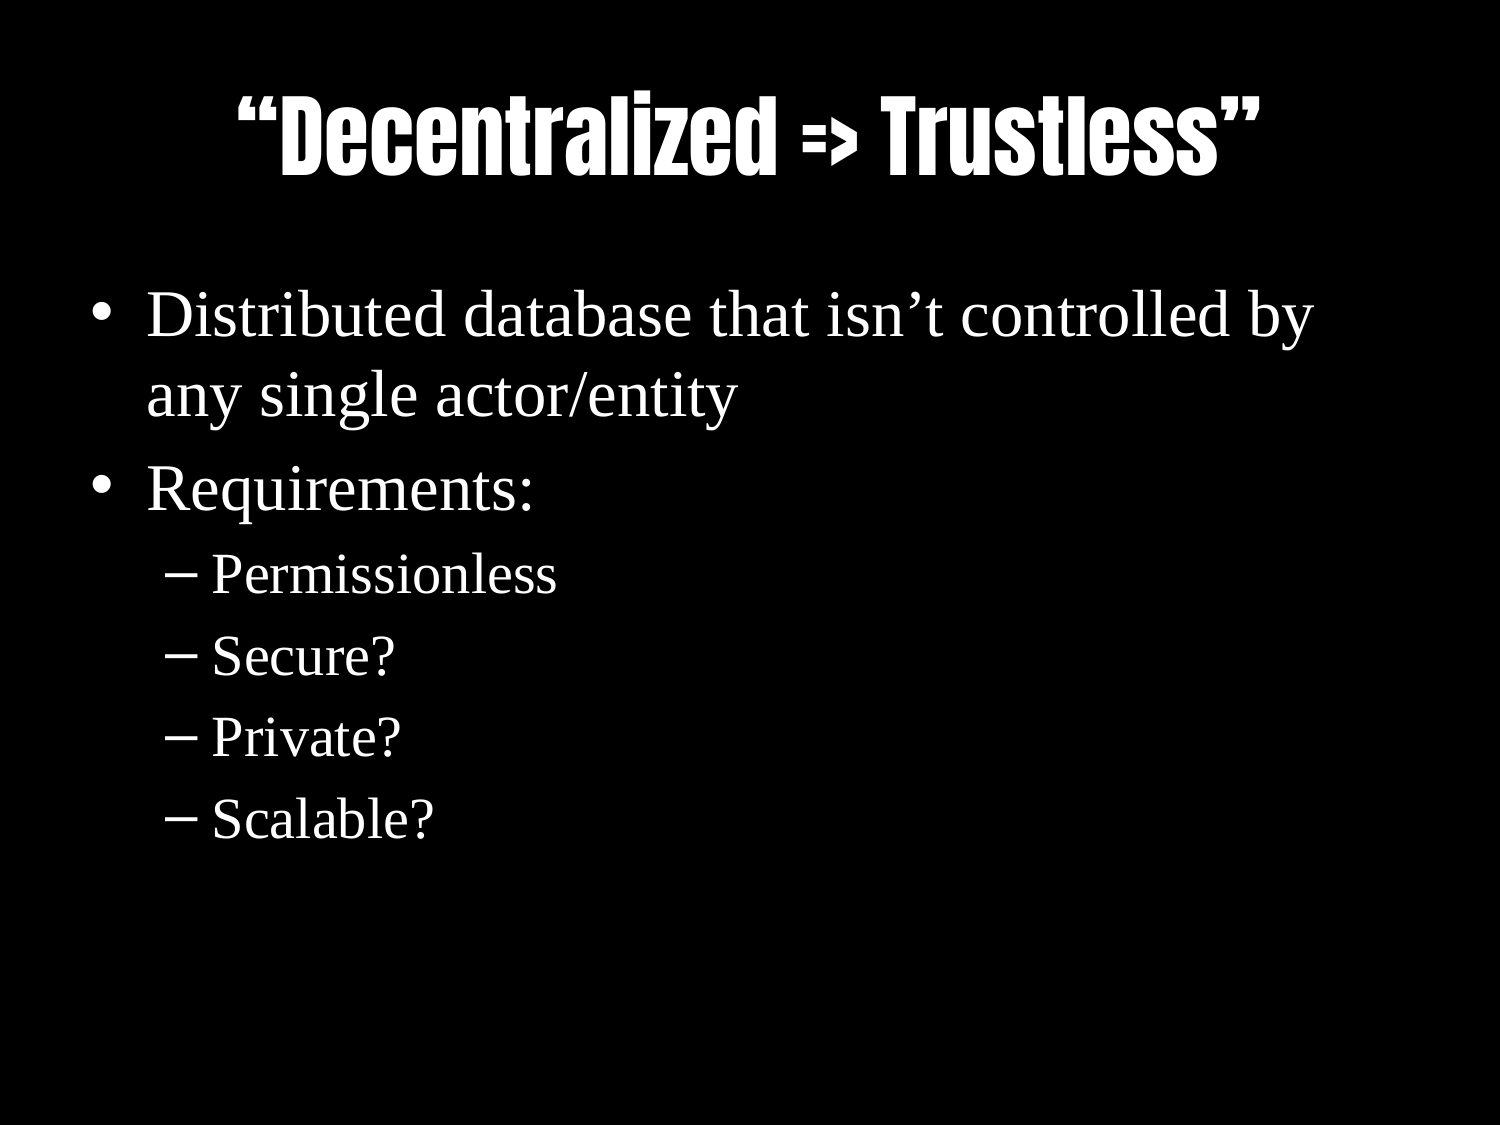

# “Decentralized => Trustless”
Distributed database that isn’t controlled by any single actor/entity
Requirements:
Permissionless
Secure?
Private?
Scalable?